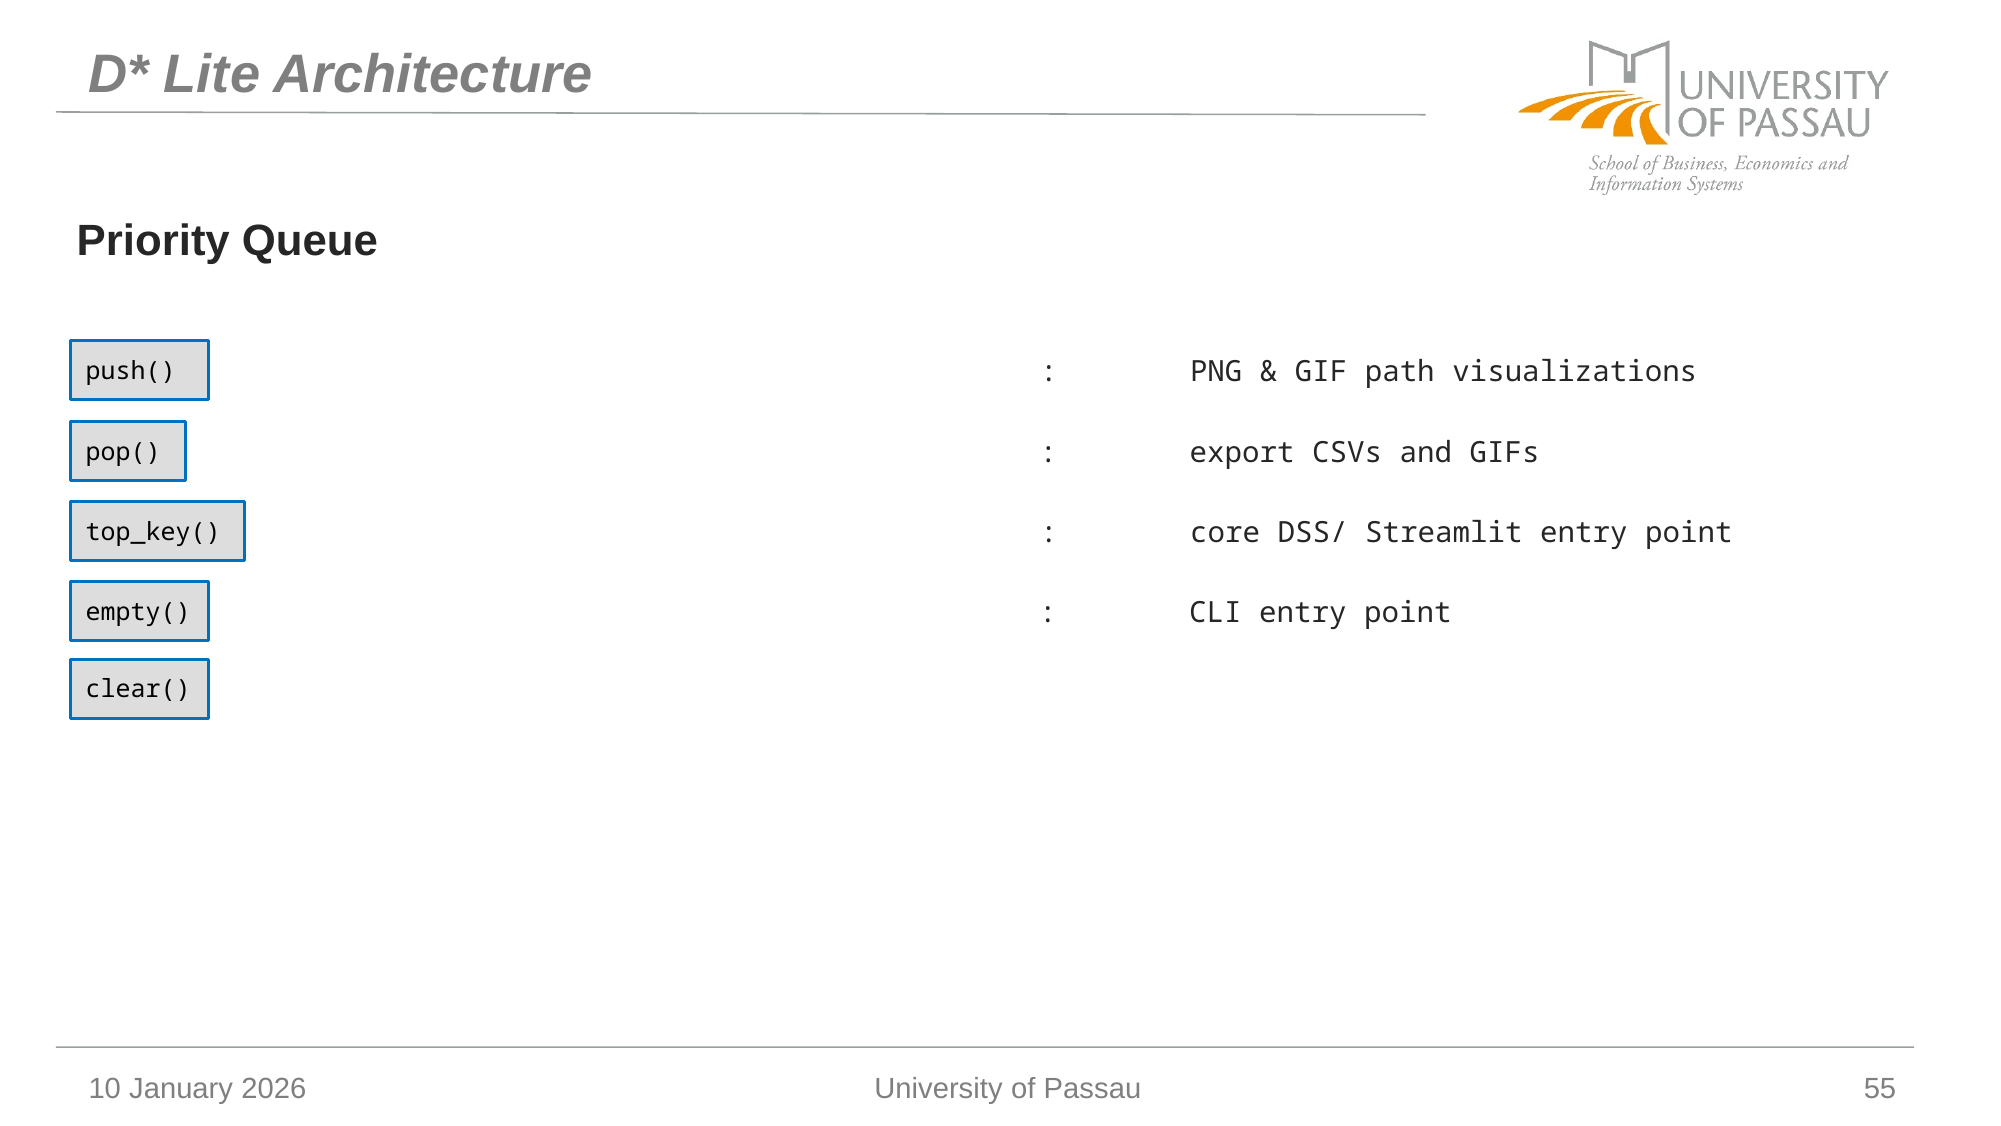

# D* Lite Architecture
Priority Queue
push()
:	PNG & GIF path visualizations
pop()
:	export CSVs and GIFs
top_key()
:	core DSS/ Streamlit entry point
empty()
:	CLI entry point
clear()
10 January 2026
University of Passau
55